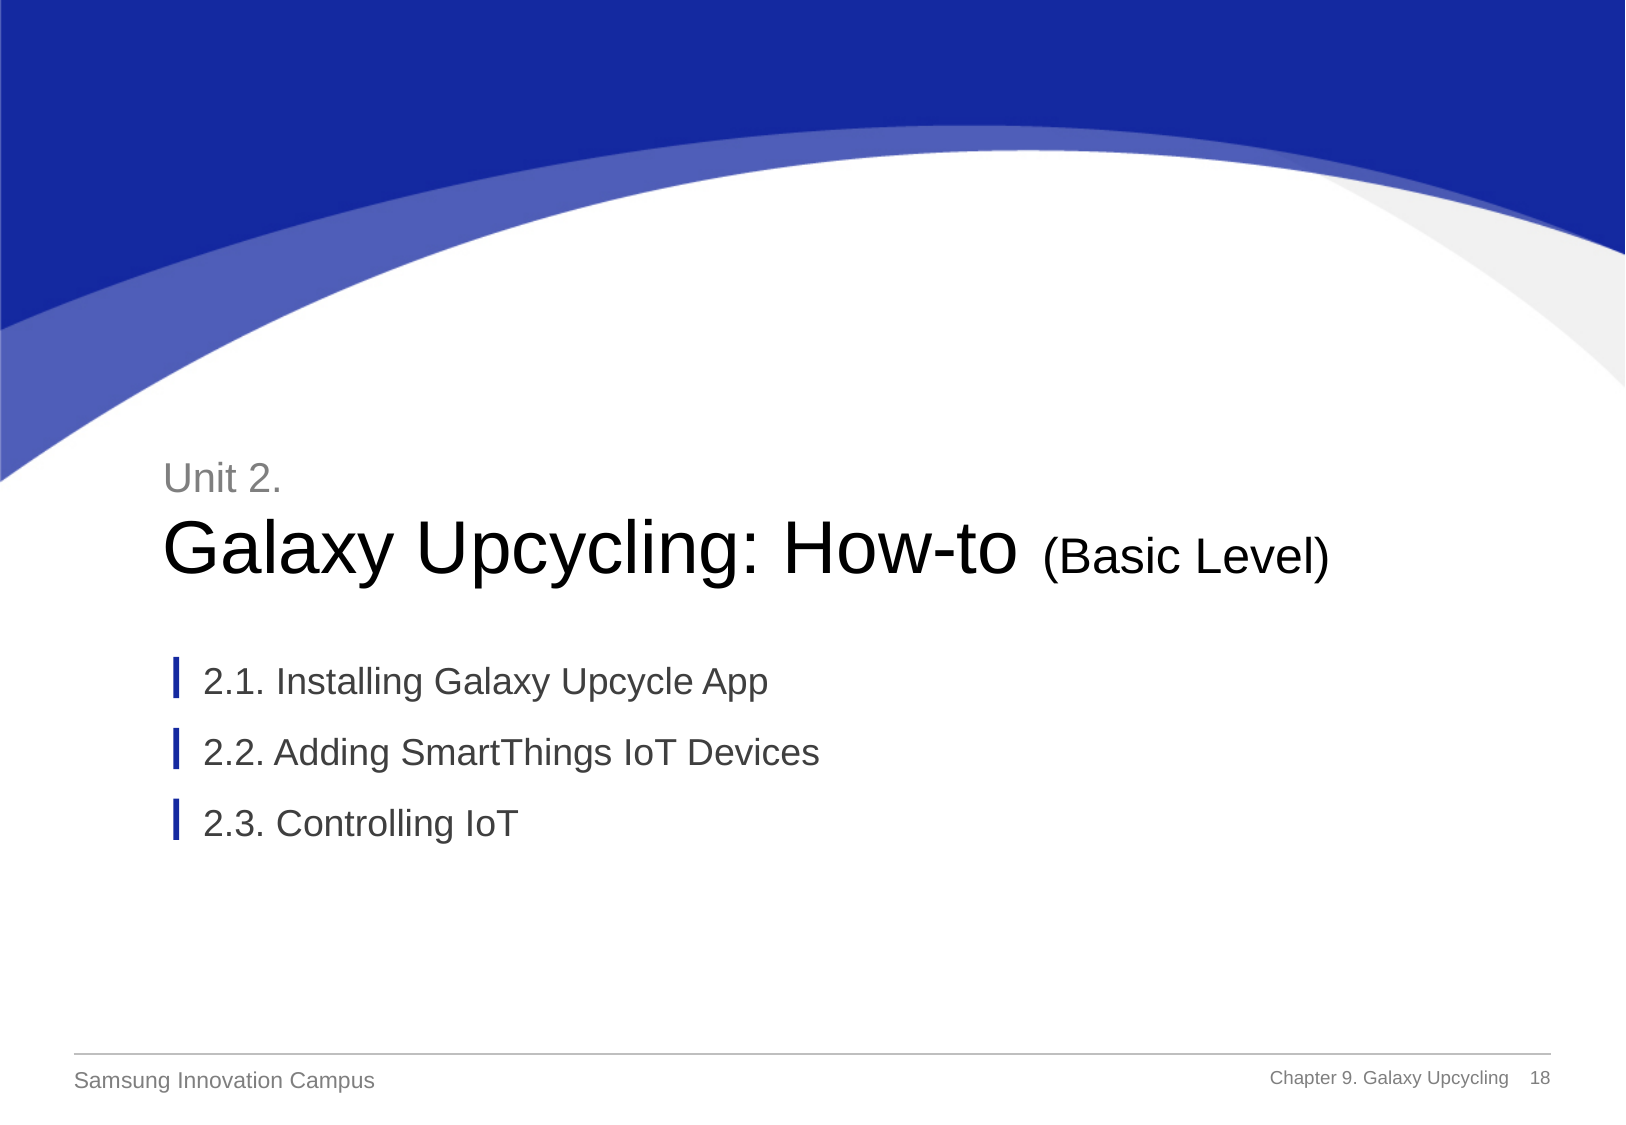

Unit 2.
Galaxy Upcycling: How-to (Basic Level)

2.1. Installing Galaxy Upcycle App

2.2. Adding SmartThings IoT Devices

2.3. Controlling IoT